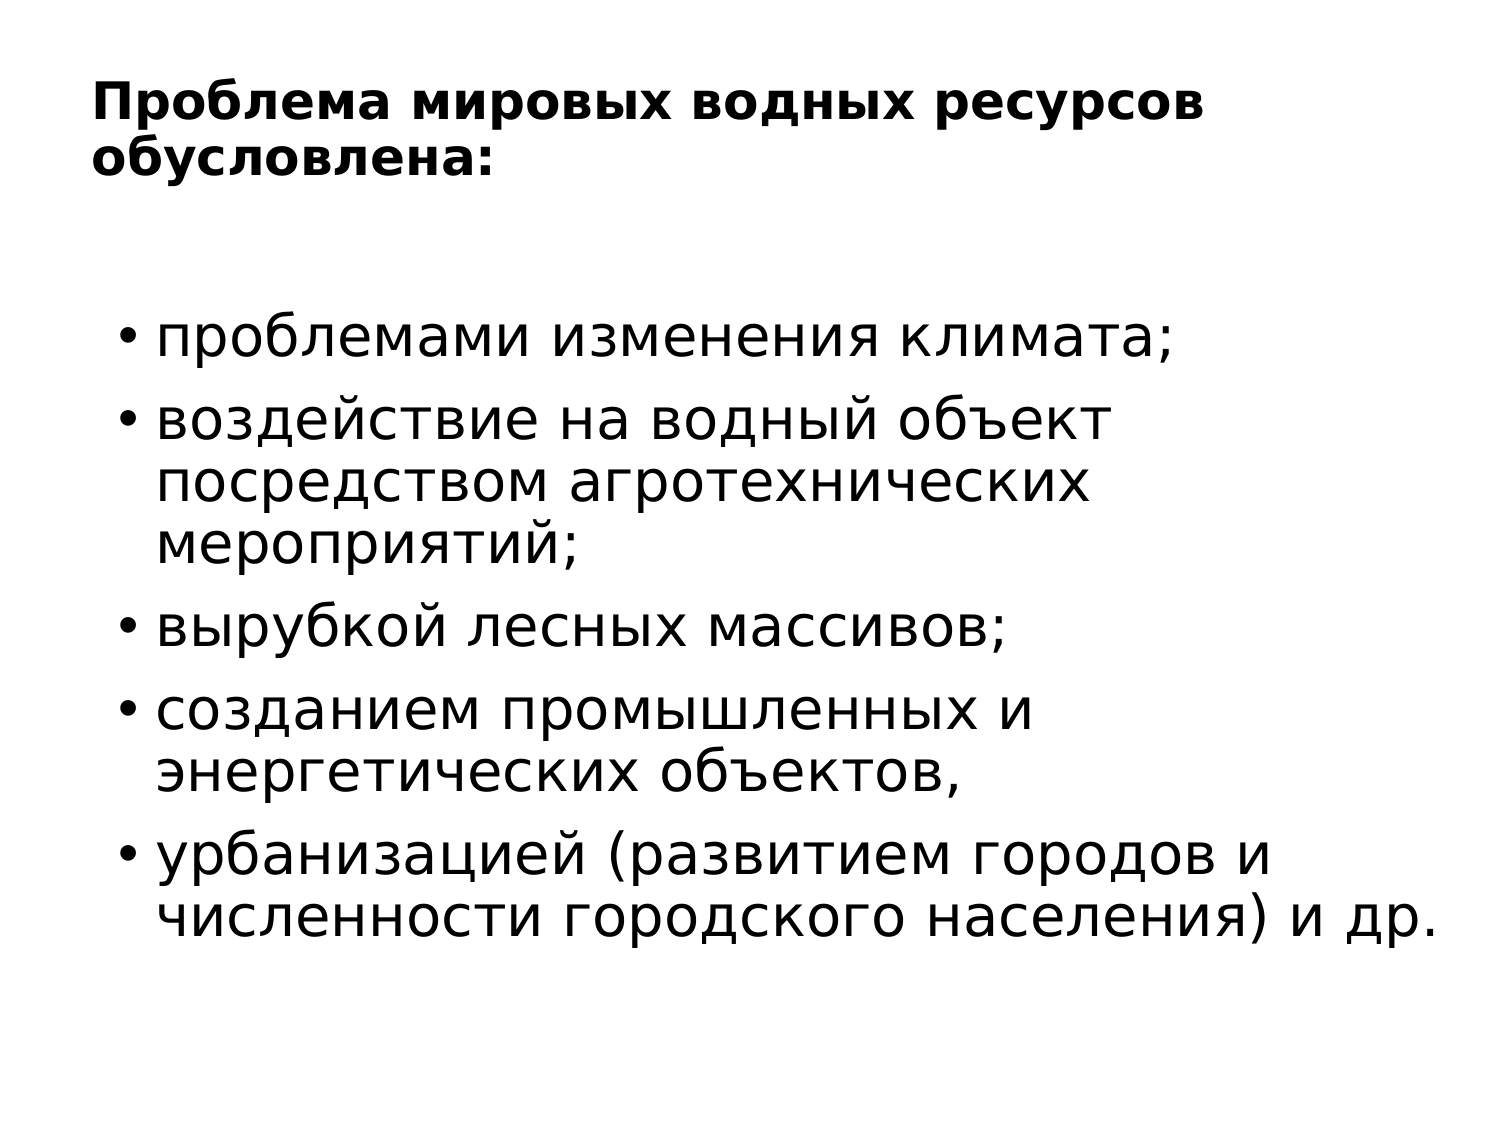

# Проблема мировых водных ресурсов обусловлена:
проблемами изменения климата;
воздействие на водный объект посредством агротехнических мероприятий;
вырубкой лесных массивов;
созданием промышленных и энергетических объектов,
урбанизацией (развитием городов и численности городского населения) и др.